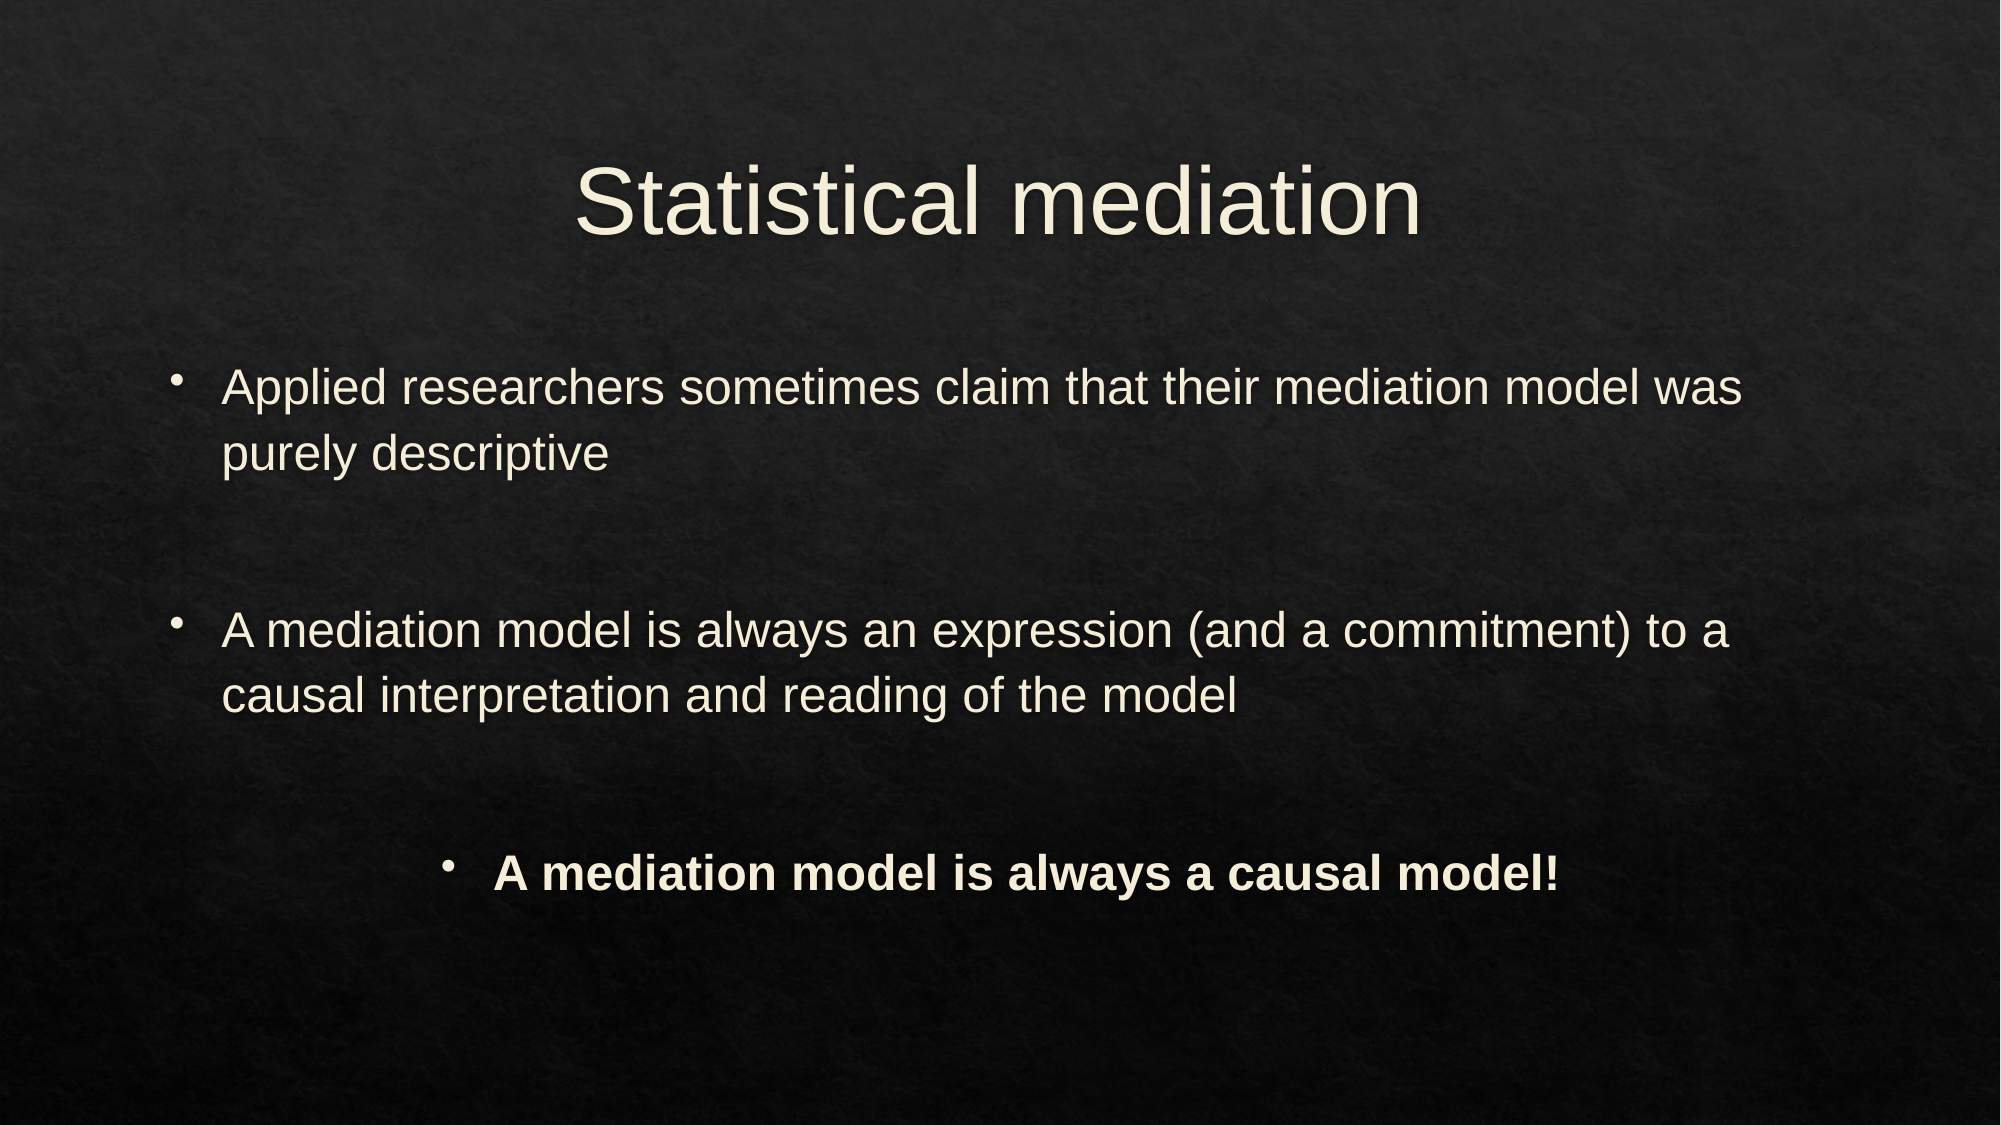

# Statistical mediation
Applied researchers sometimes claim that their mediation model was purely descriptive

A mediation model is always an expression (and a commitment) to a causal interpretation and reading of the model

A mediation model is always a causal model!